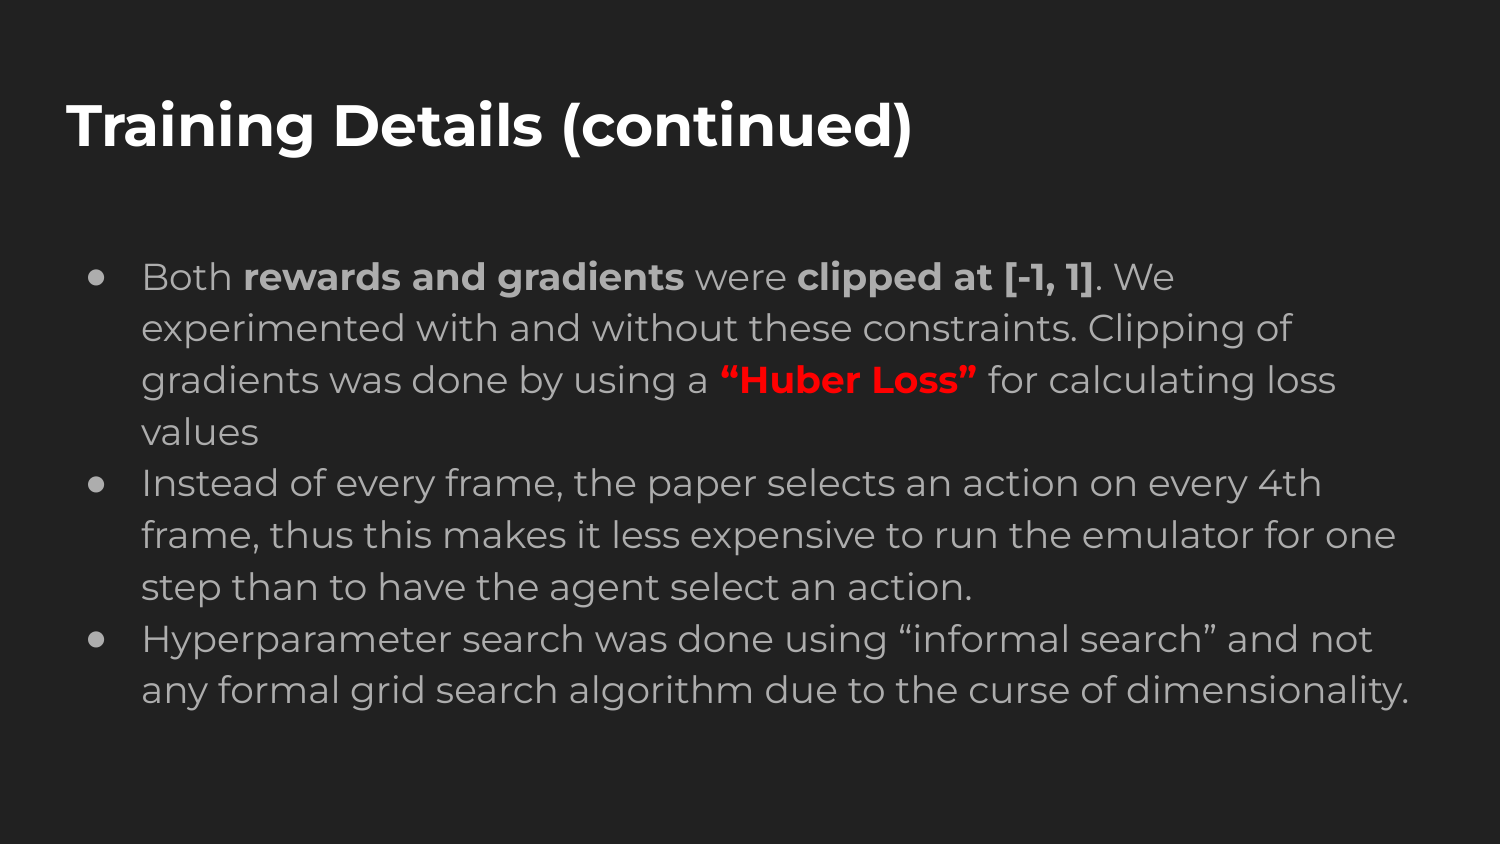

# Training Details (continued)
Both rewards and gradients were clipped at [-1, 1]. We experimented with and without these constraints. Clipping of gradients was done by using a “Huber Loss” for calculating loss values
Instead of every frame, the paper selects an action on every 4th frame, thus this makes it less expensive to run the emulator for one step than to have the agent select an action.
Hyperparameter search was done using “informal search” and not any formal grid search algorithm due to the curse of dimensionality.